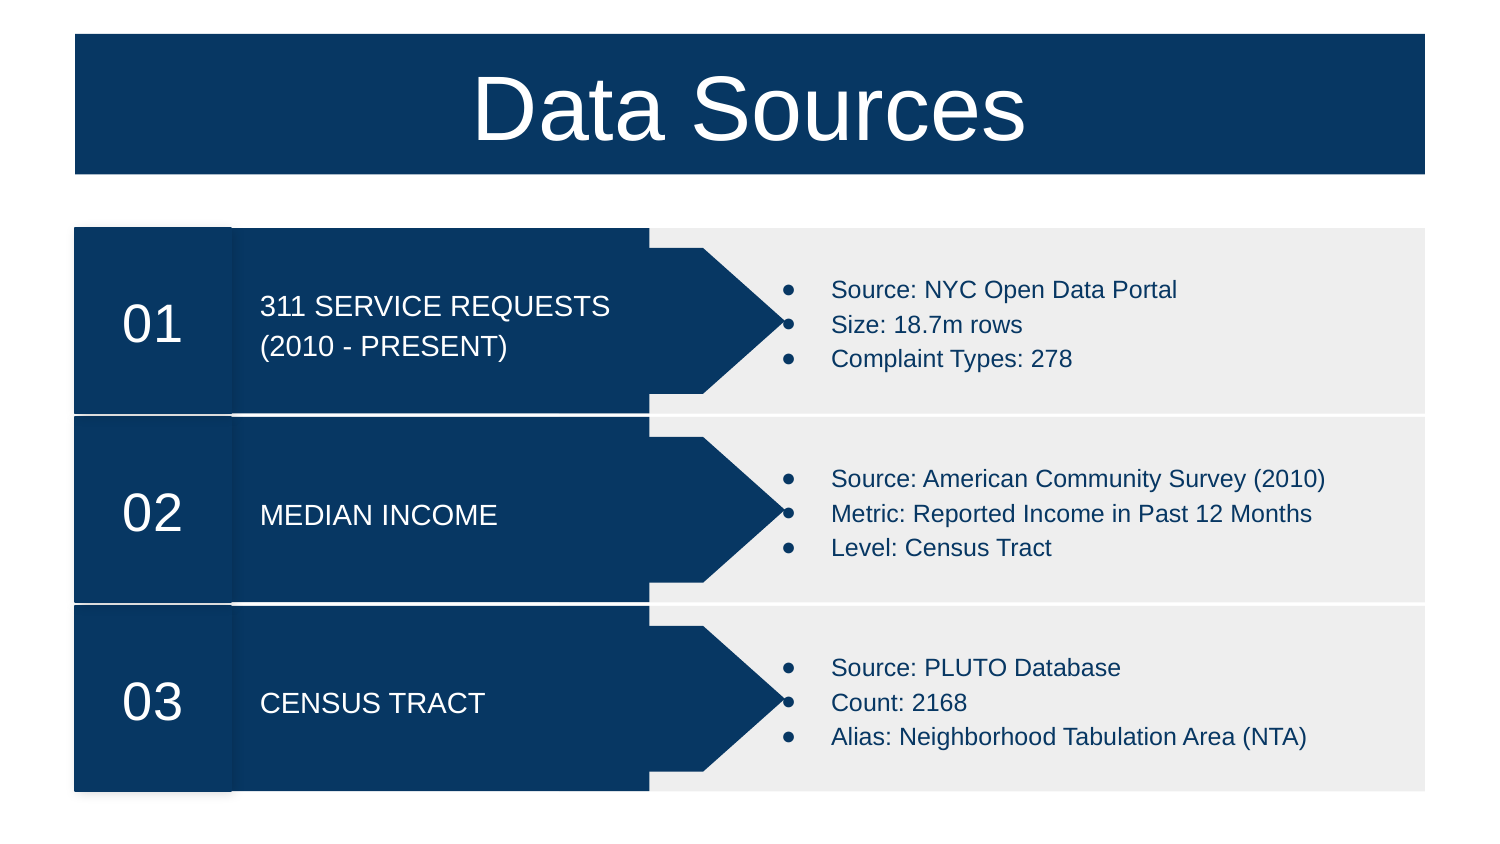

# Data Sources

01

Source: NYC Open Data Portal
Size: 18.7m rows
Complaint Types: 278
311 SERVICE REQUESTS
(2010 - PRESENT)

02

Source: American Community Survey (2010)
Metric: Reported Income in Past 12 Months
Level: Census Tract
MEDIAN INCOME

03

Source: PLUTO Database
Count: 2168
Alias: Neighborhood Tabulation Area (NTA)
CENSUS TRACT